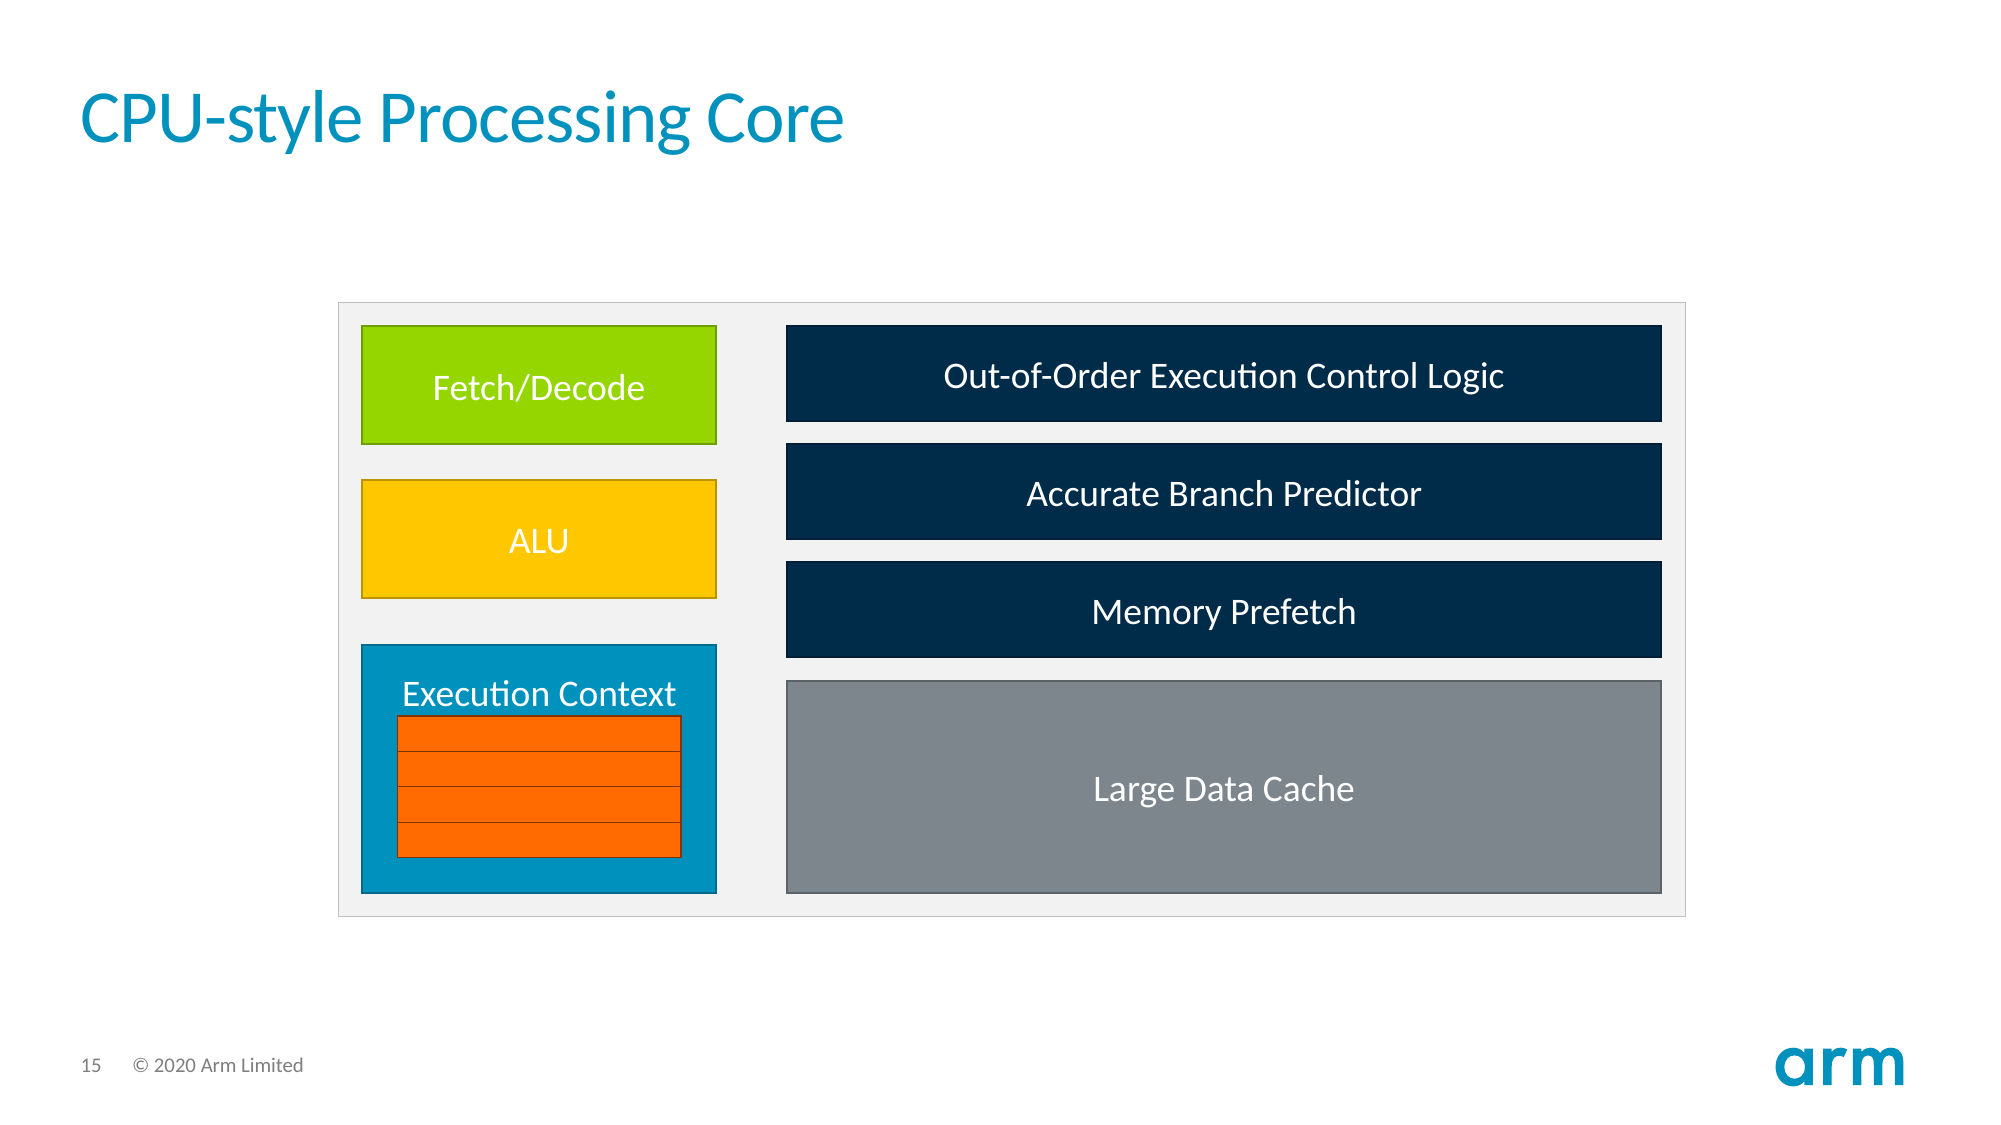

# CPU-style Processing Core

Fetch/Decode
Out-of-Order Execution Control Logic
Accurate Branch Predictor
ALU
Memory Prefetch
Execution Context
Large Data Cache